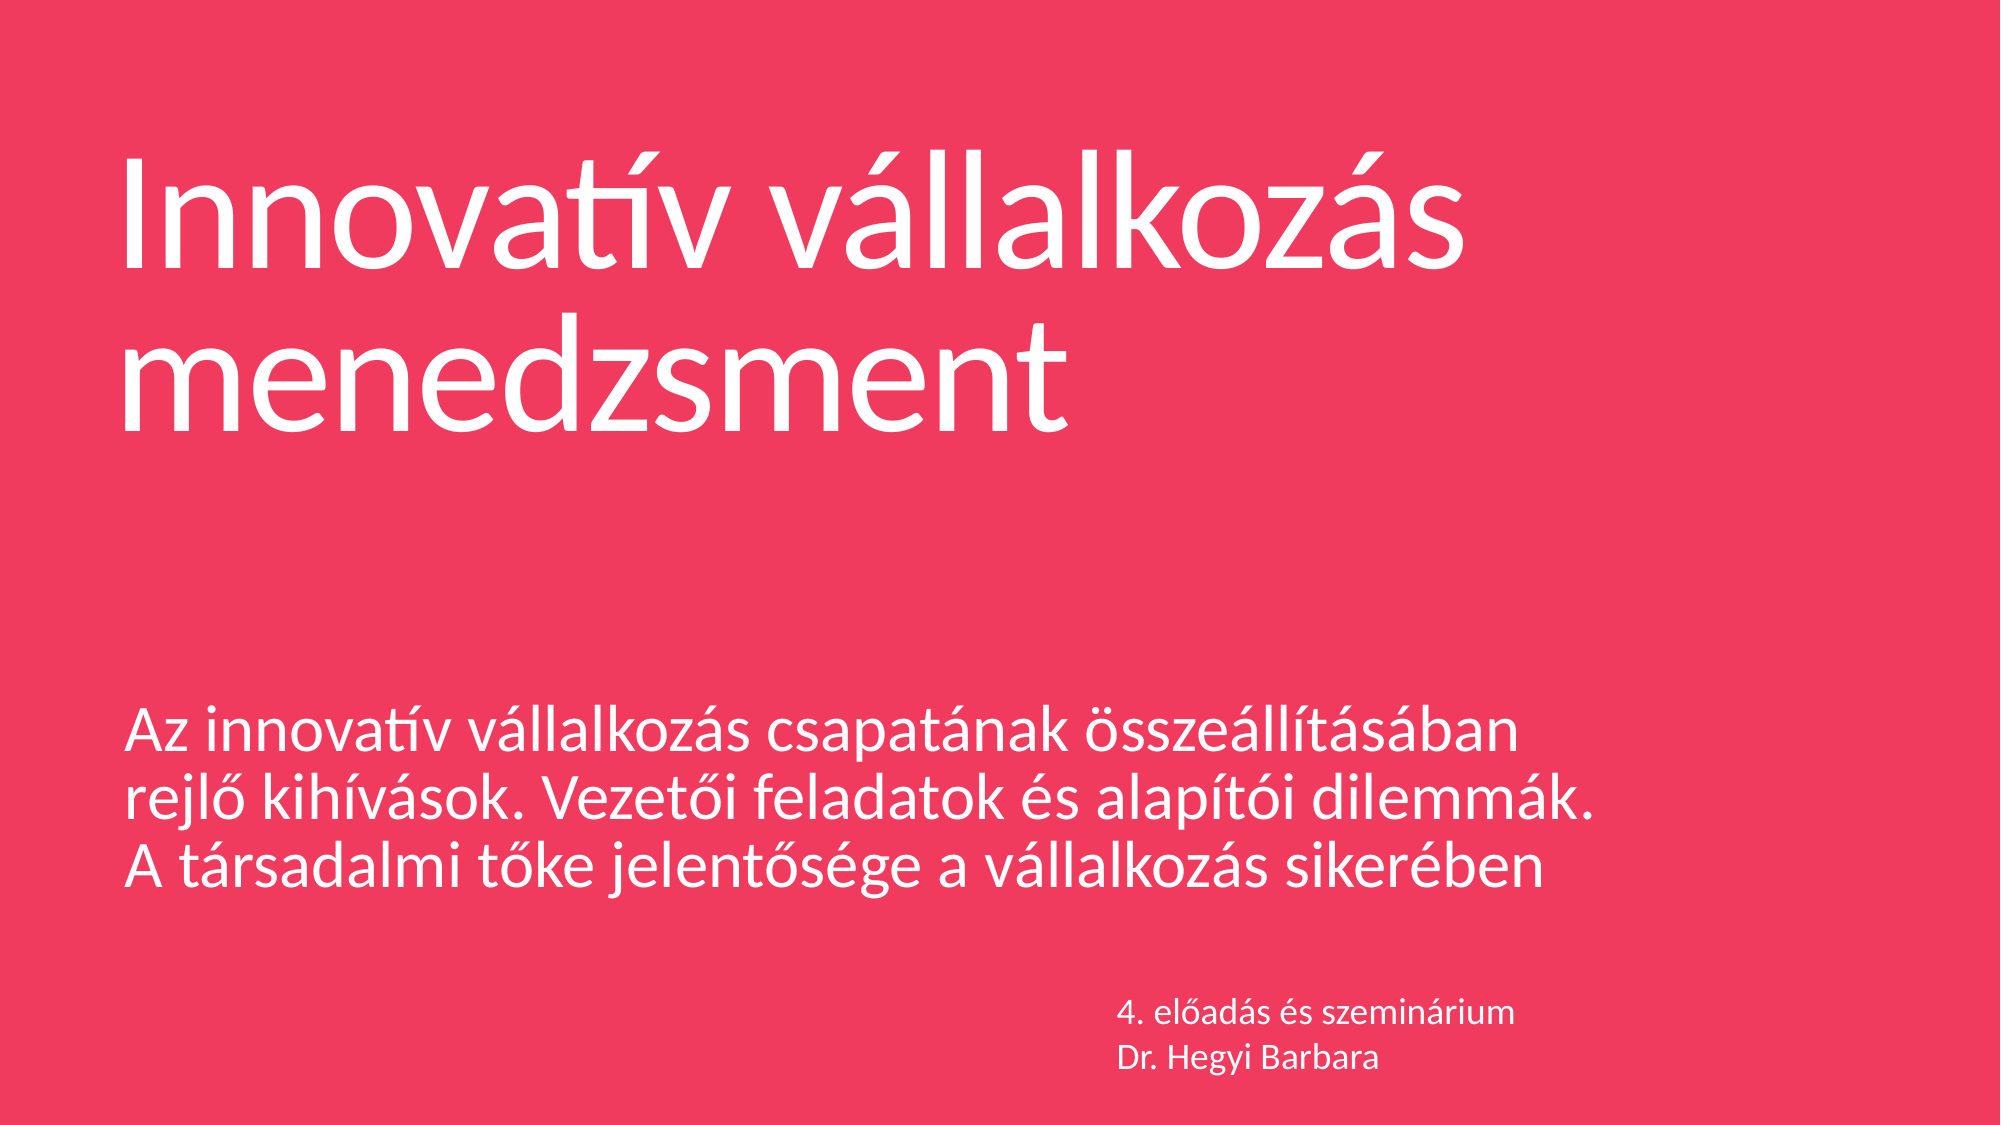

# Innovatív vállalkozás menedzsment
Az innovatív vállalkozás csapatának összeállításában rejlő kihívások. Vezetői feladatok és alapítói dilemmák. A társadalmi tőke jelentősége a vállalkozás sikerében
4. előadás és szeminárium
Dr. Hegyi Barbara